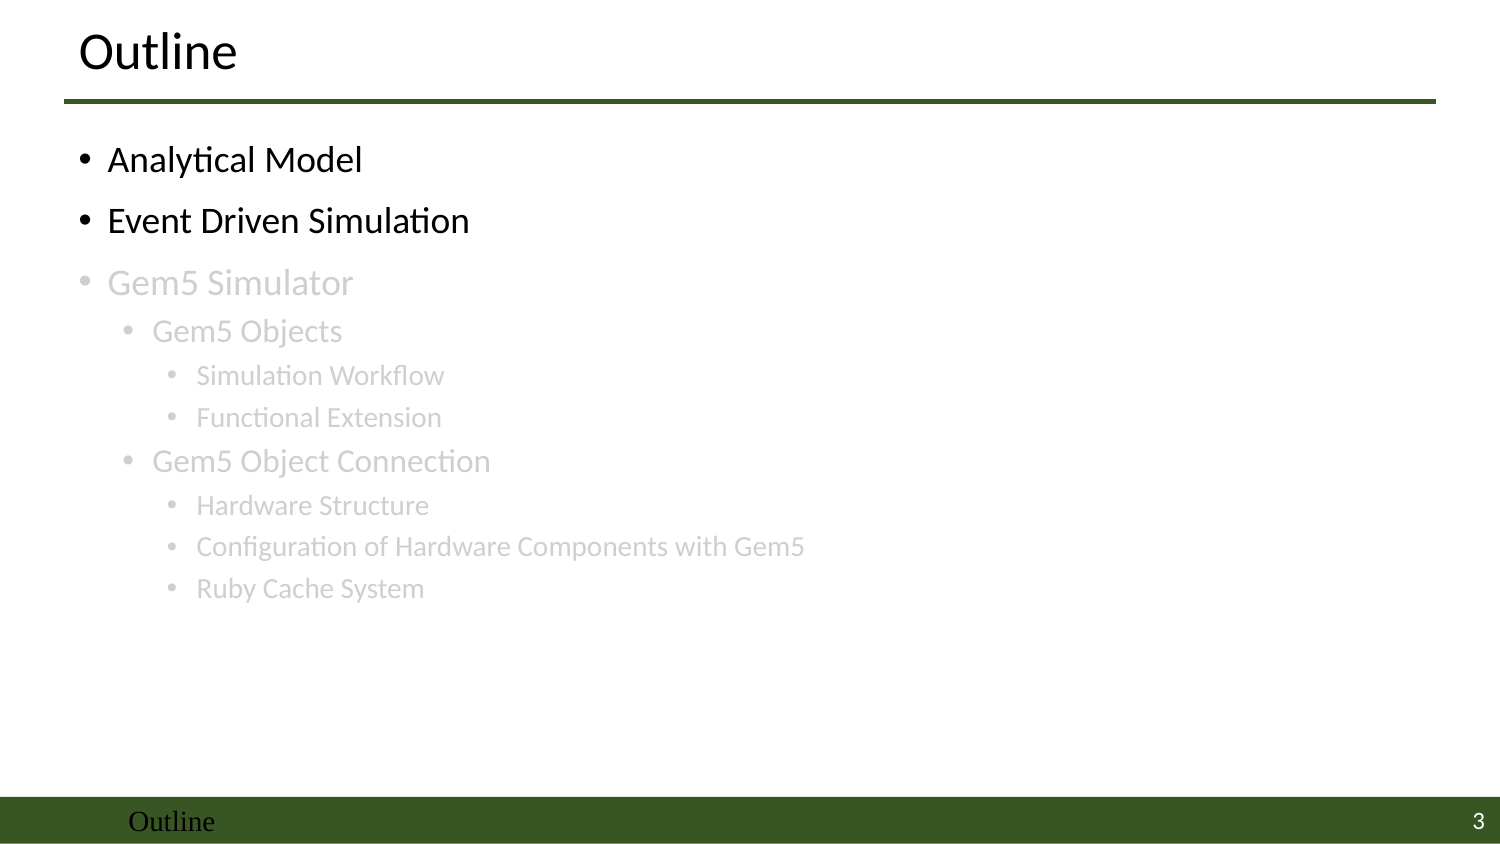

# Outline
Analytical Model
Event Driven Simulation
Gem5 Simulator
Gem5 Objects
Simulation Workflow
Functional Extension
Gem5 Object Connection
Hardware Structure
Configuration of Hardware Components with Gem5
Ruby Cache System
3
Outline